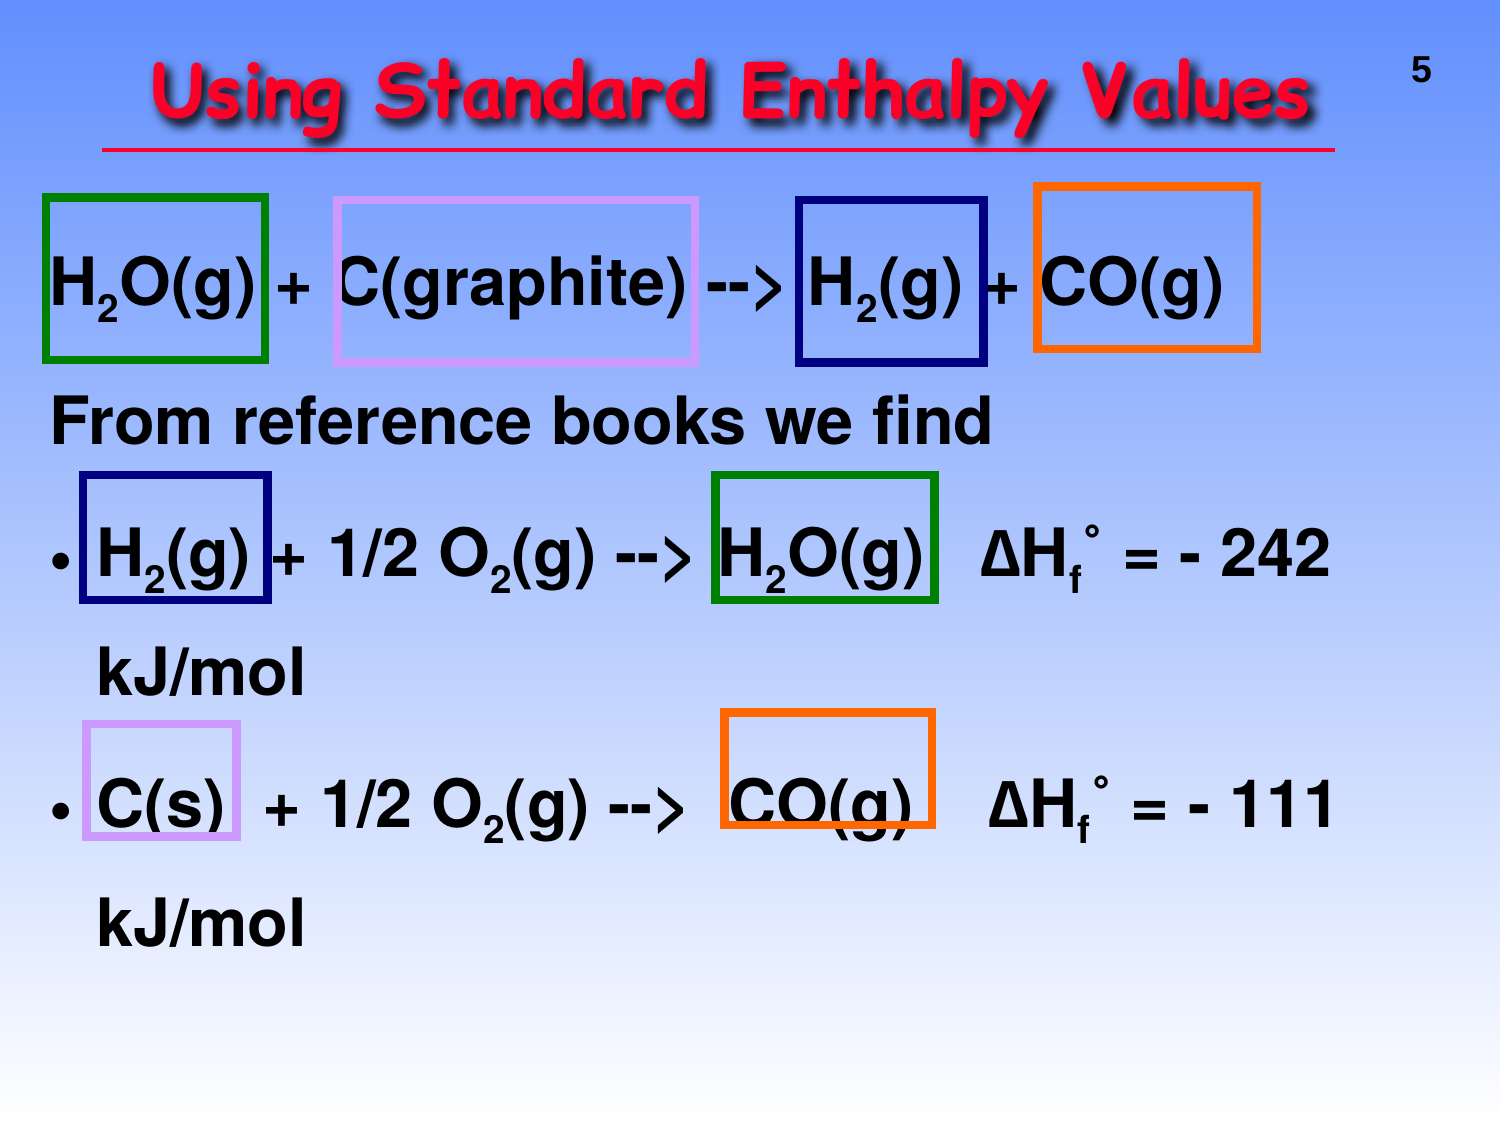

# Using Standard Enthalpy Values

H2O(g) + C(graphite) --> H2(g) + CO(g)
From reference books we find
H2(g) + 1/2 O2(g) --> H2O(g)   ∆Hf˚ = - 242 kJ/mol
C(s)  + 1/2 O2(g) -->  CO(g)     ∆Hf˚ = - 111 kJ/mol